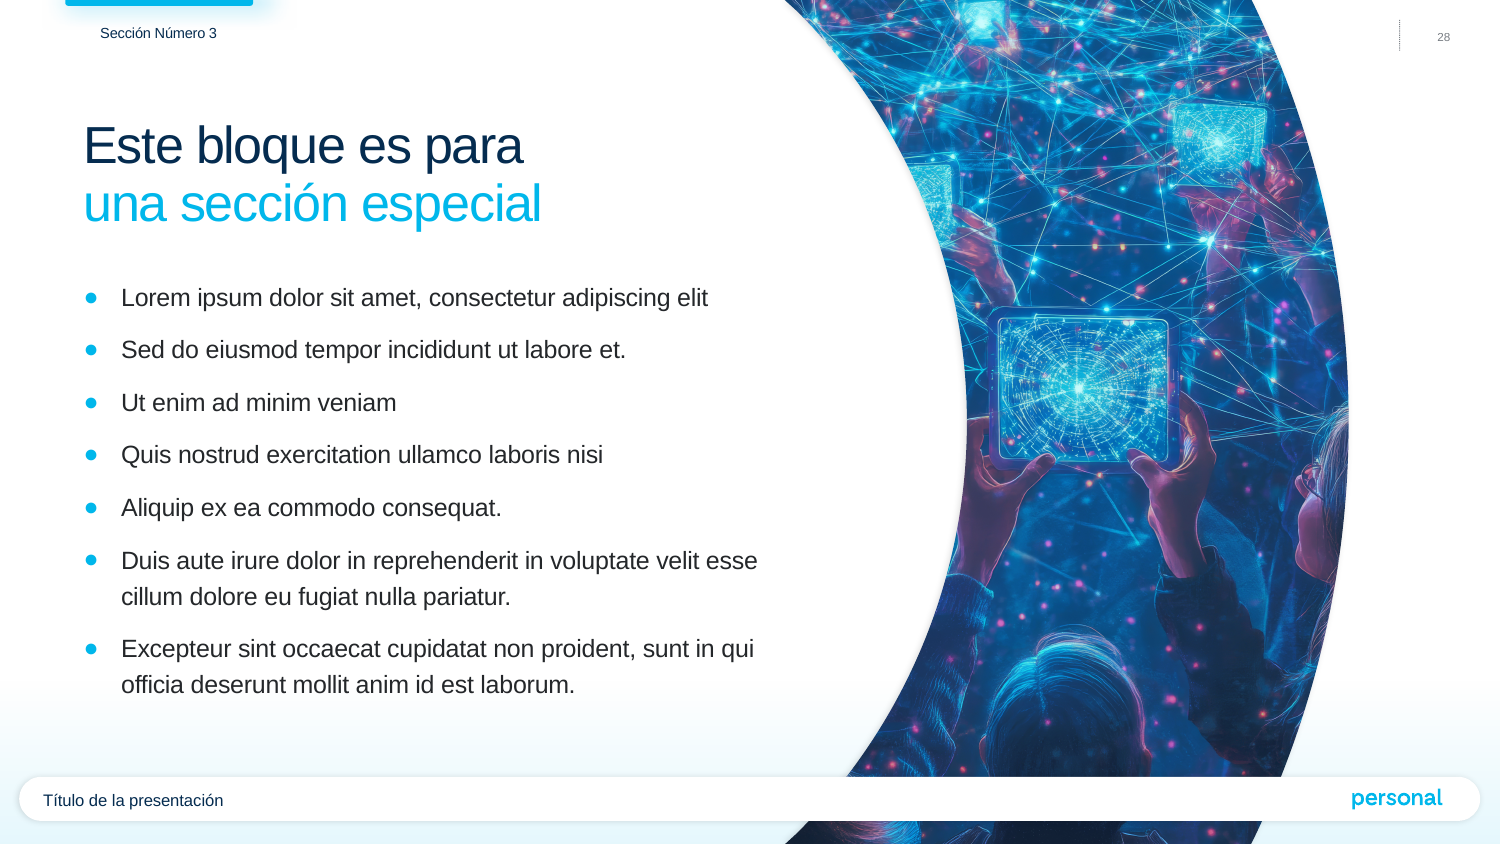

Este bloque es para
una sección especial
Lorem ipsum dolor sit amet, consectetur adipiscing elit
Sed do eiusmod tempor incididunt ut labore et.
Ut enim ad minim veniam
Quis nostrud exercitation ullamco laboris nisi
Aliquip ex ea commodo consequat.
Duis aute irure dolor in reprehenderit in voluptate velit esse cillum dolore eu fugiat nulla pariatur.
Excepteur sint occaecat cupidatat non proident, sunt in qui officia deserunt mollit anim id est laborum.

Título de la presentación